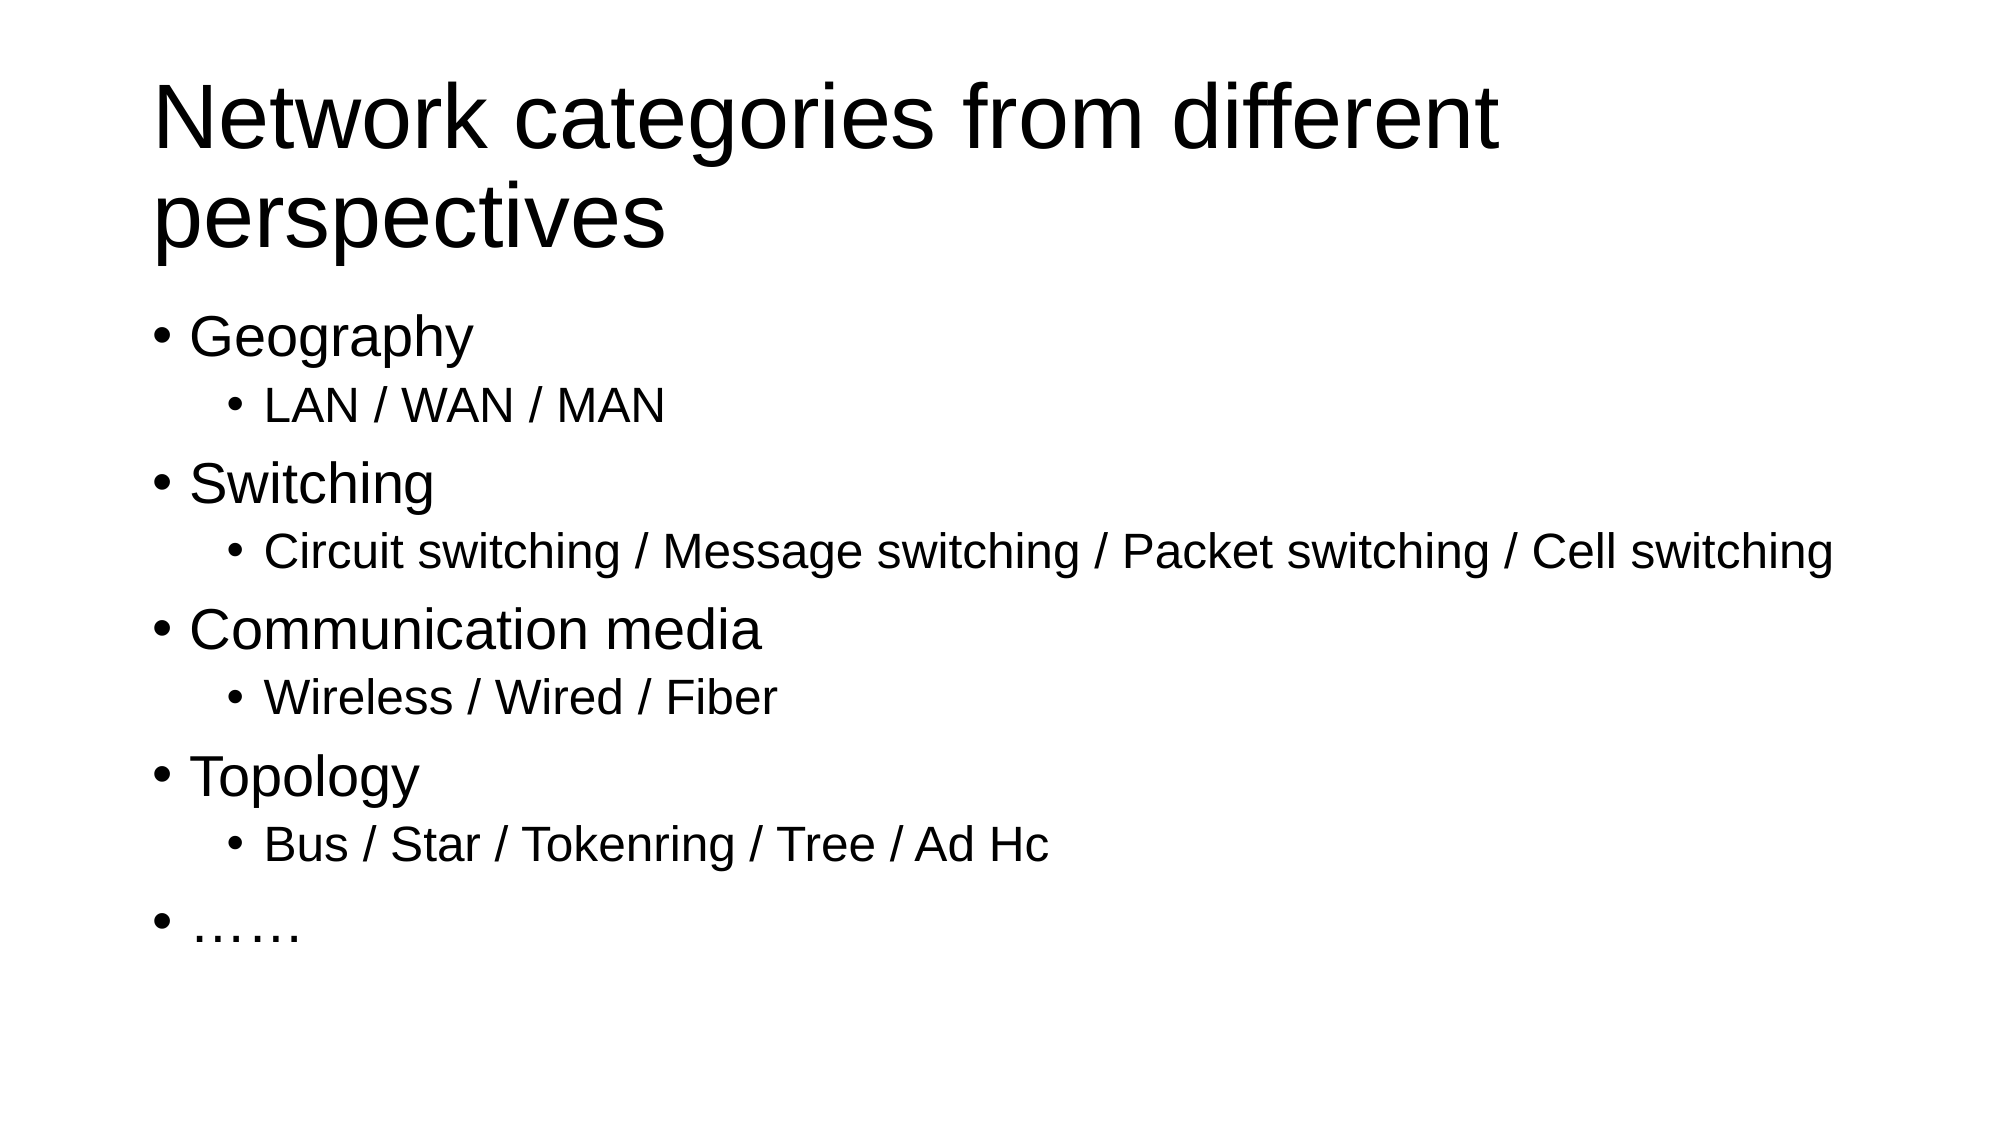

# Network categories from different perspectives
Geography
LAN / WAN / MAN
Switching
Circuit switching / Message switching / Packet switching / Cell switching
Communication media
Wireless / Wired / Fiber
Topology
Bus / Star / Tokenring / Tree / Ad Hc
……